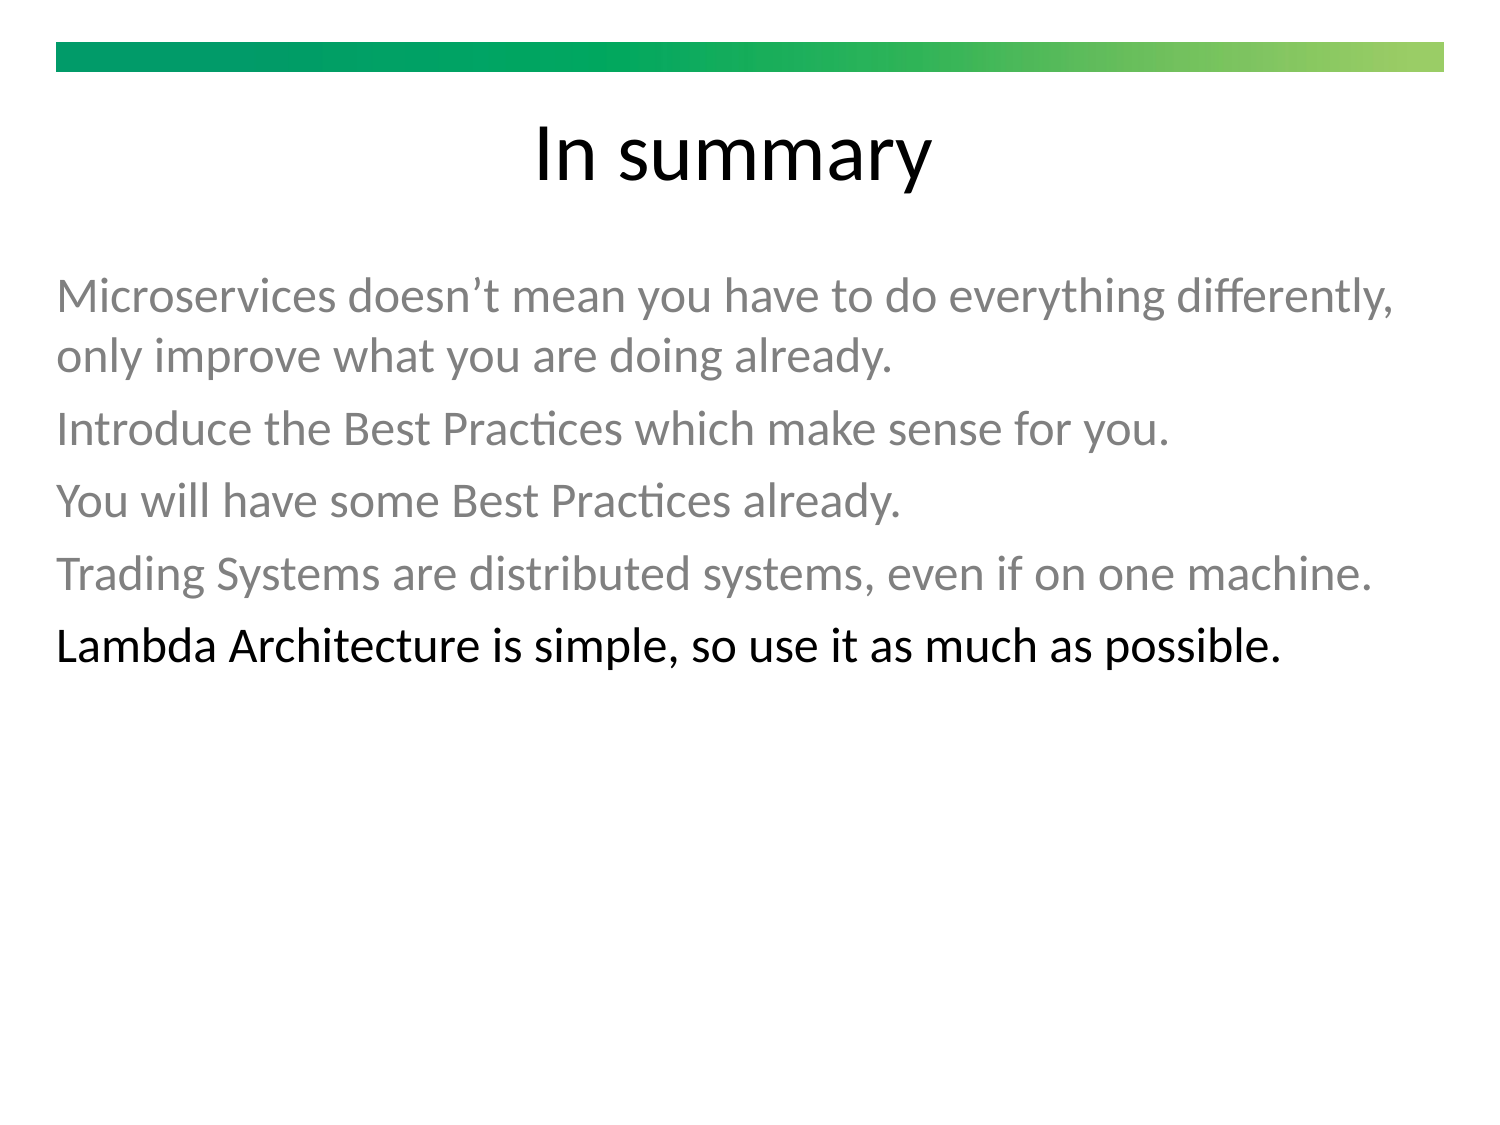

In summary
Microservices doesn’t mean you have to do everything differently, only improve what you are doing already.
Introduce the Best Practices which make sense for you.
You will have some Best Practices already.
Trading Systems are distributed systems, even if on one machine.
Lambda Architecture is simple, so use it as much as possible.